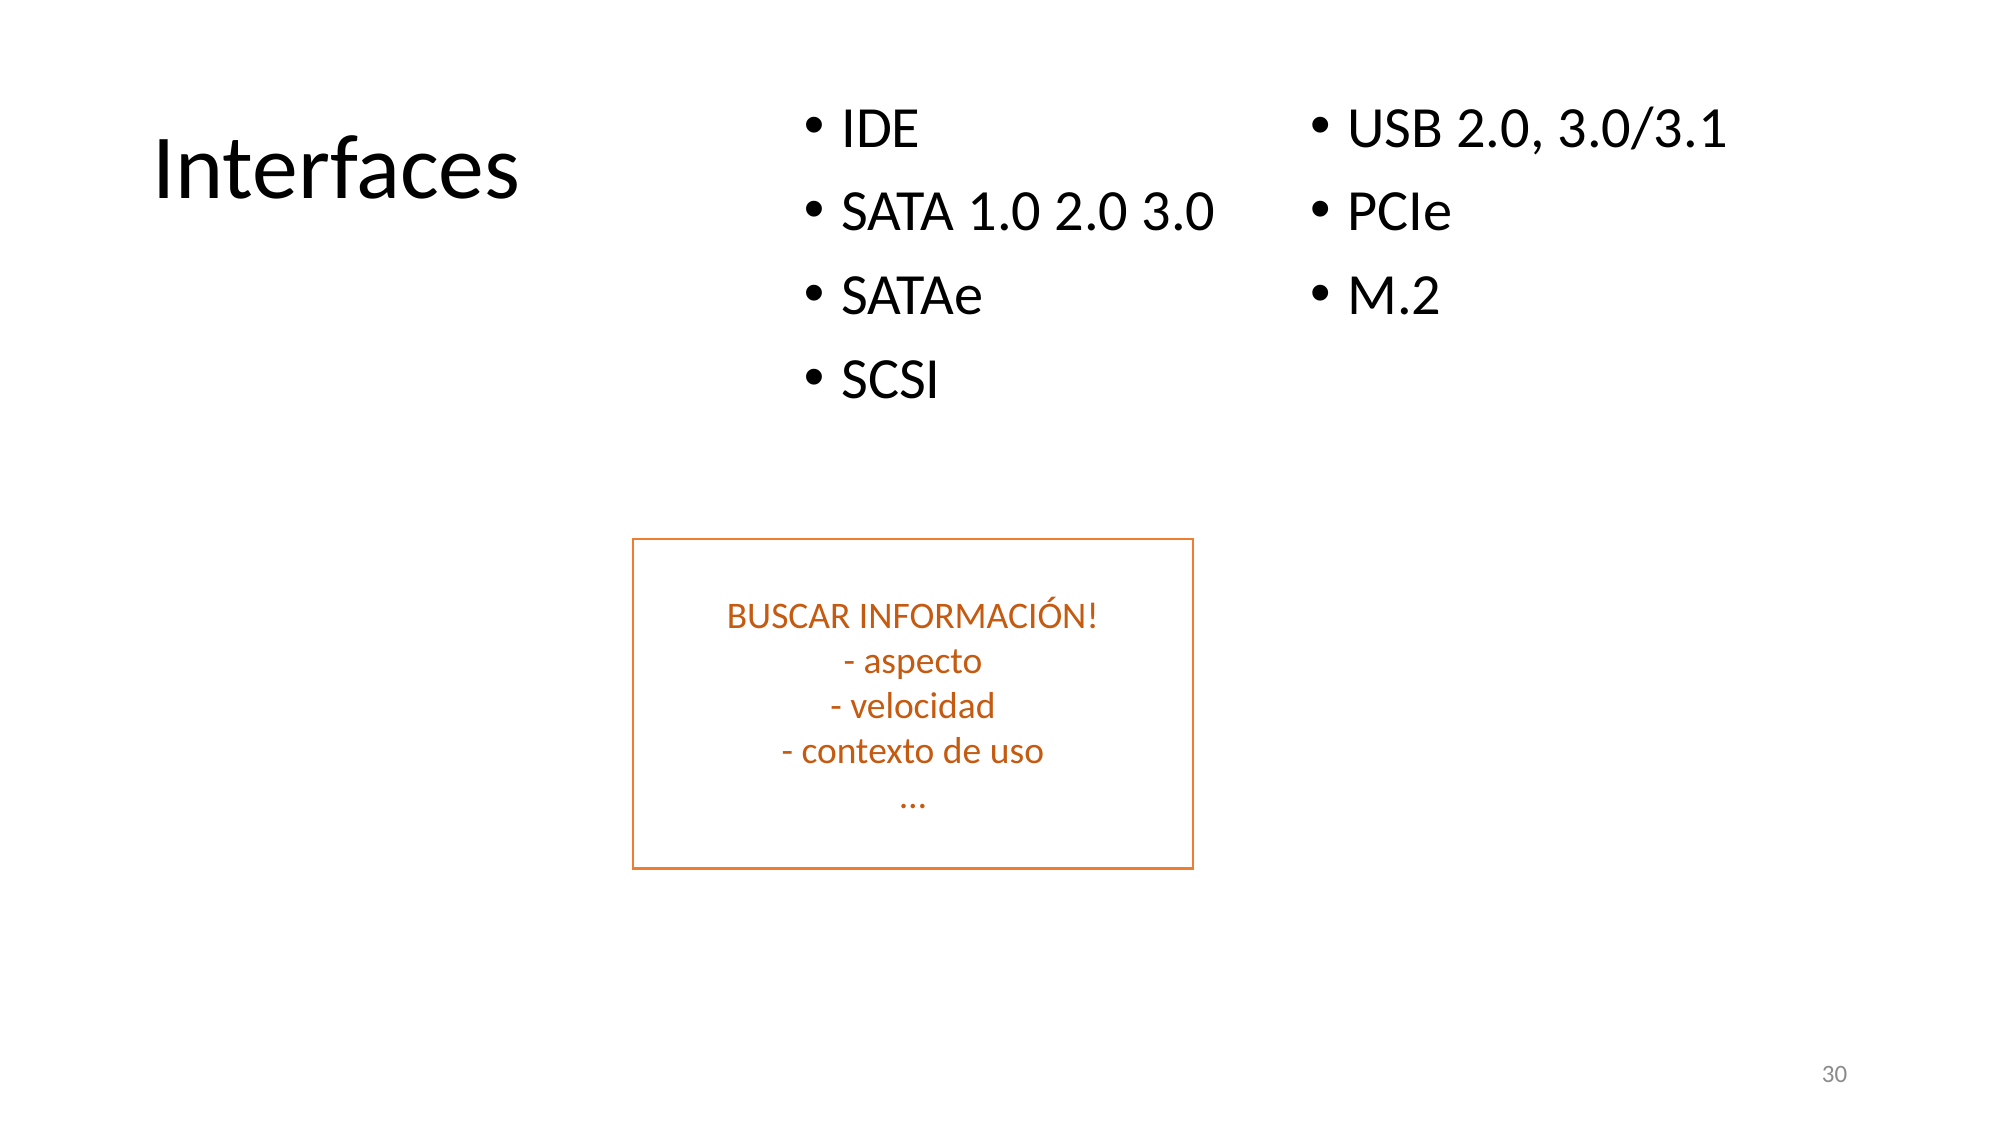

# Interfaces
IDE
SATA 1.0 2.0 3.0
SATAe
SCSI
USB 2.0, 3.0/3.1
PCIe
M.2

BUSCAR INFORMACIÓN!
- aspecto
- velocidad
- contexto de uso
…

30